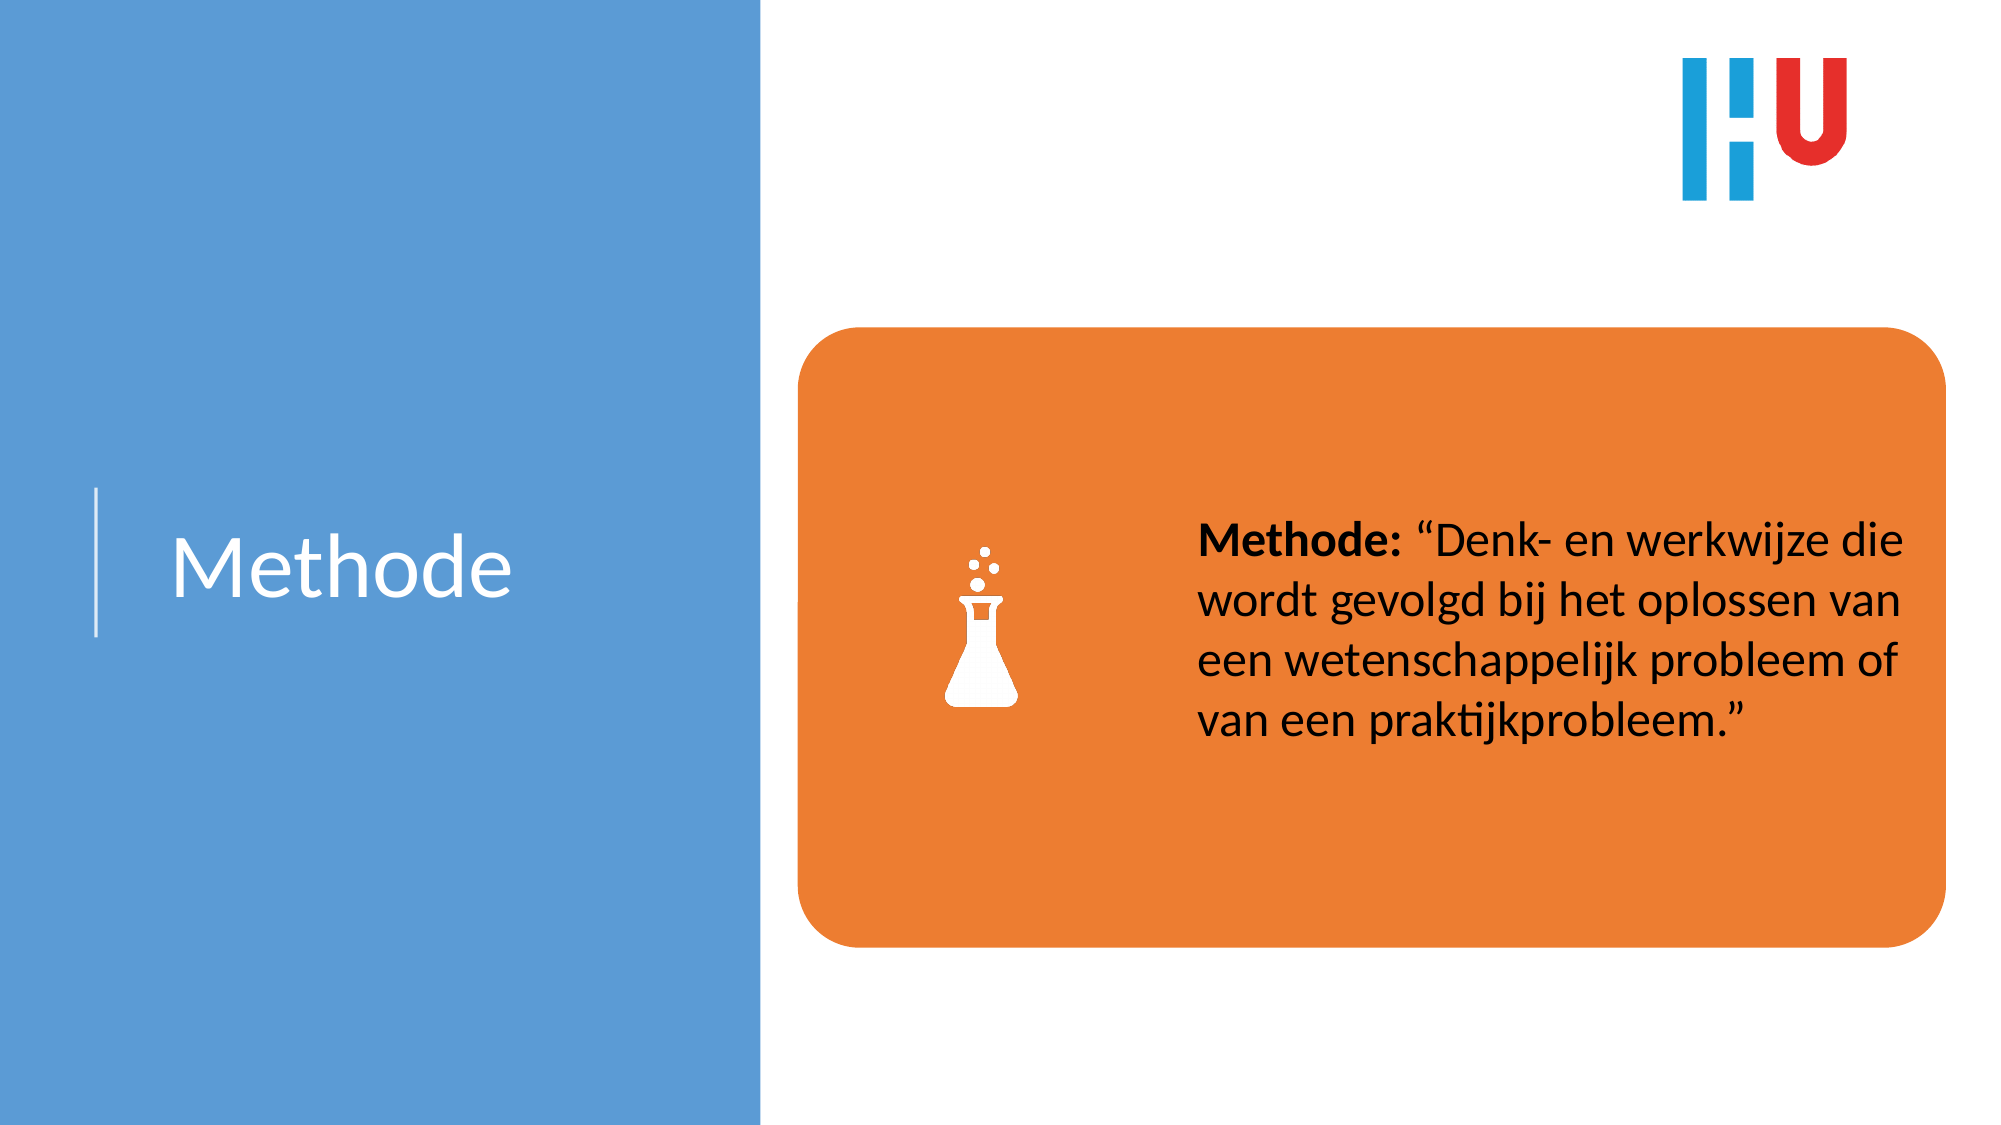

Methode: “Denk- en werkwijze die wordt gevolgd bij het oplossen van een wetenschappelijk probleem of van een praktijkprobleem.”
# Methode